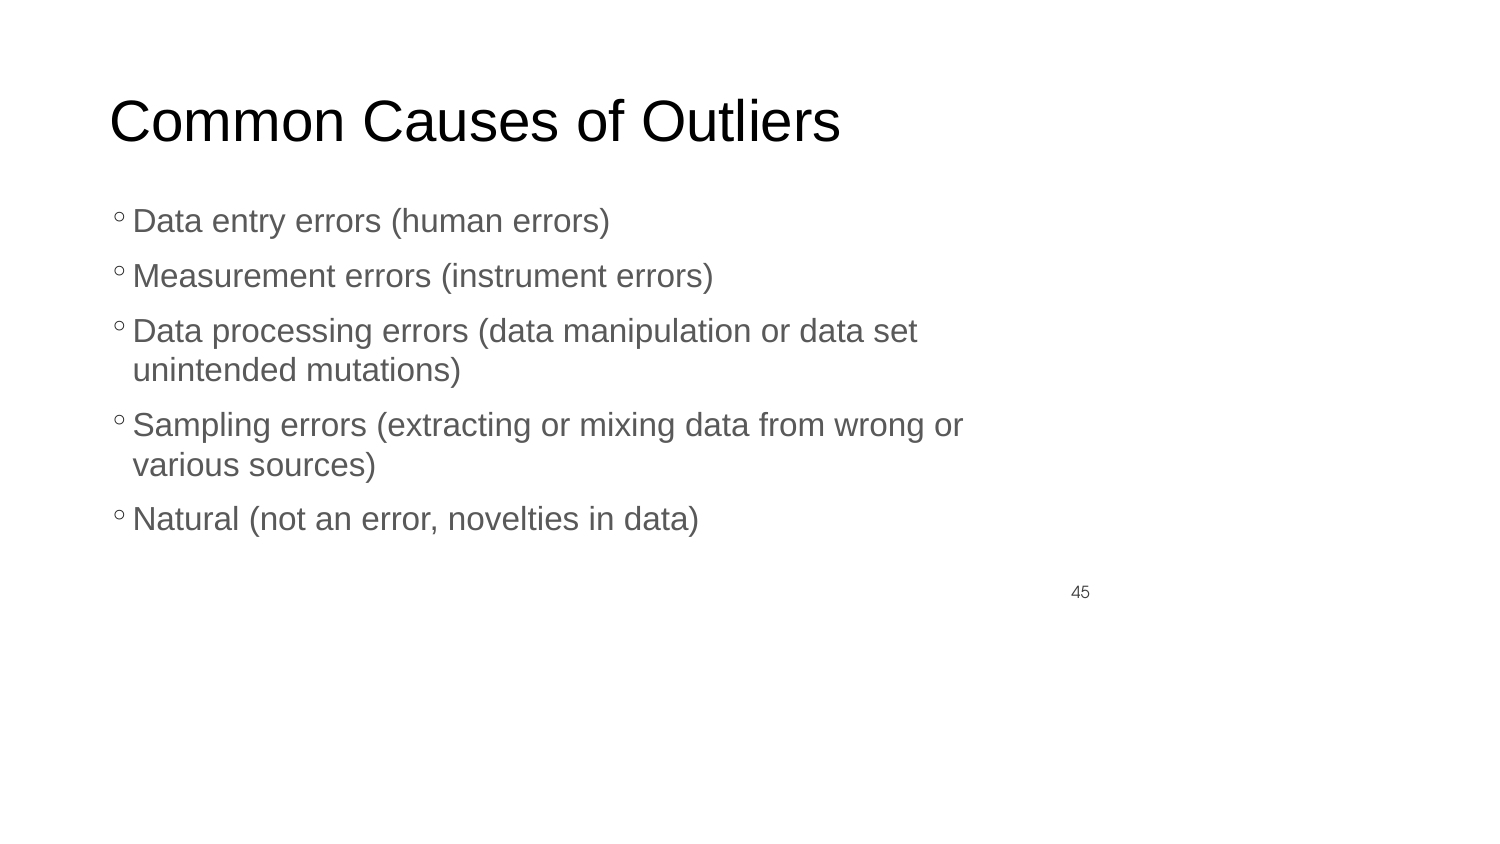

# Common Causes of Outliers
Data entry errors (human errors)
Measurement errors (instrument errors)
Data processing errors (data manipulation or data set unintended mutations)
Sampling errors (extracting or mixing data from wrong or various sources)
Natural (not an error, novelties in data)
45